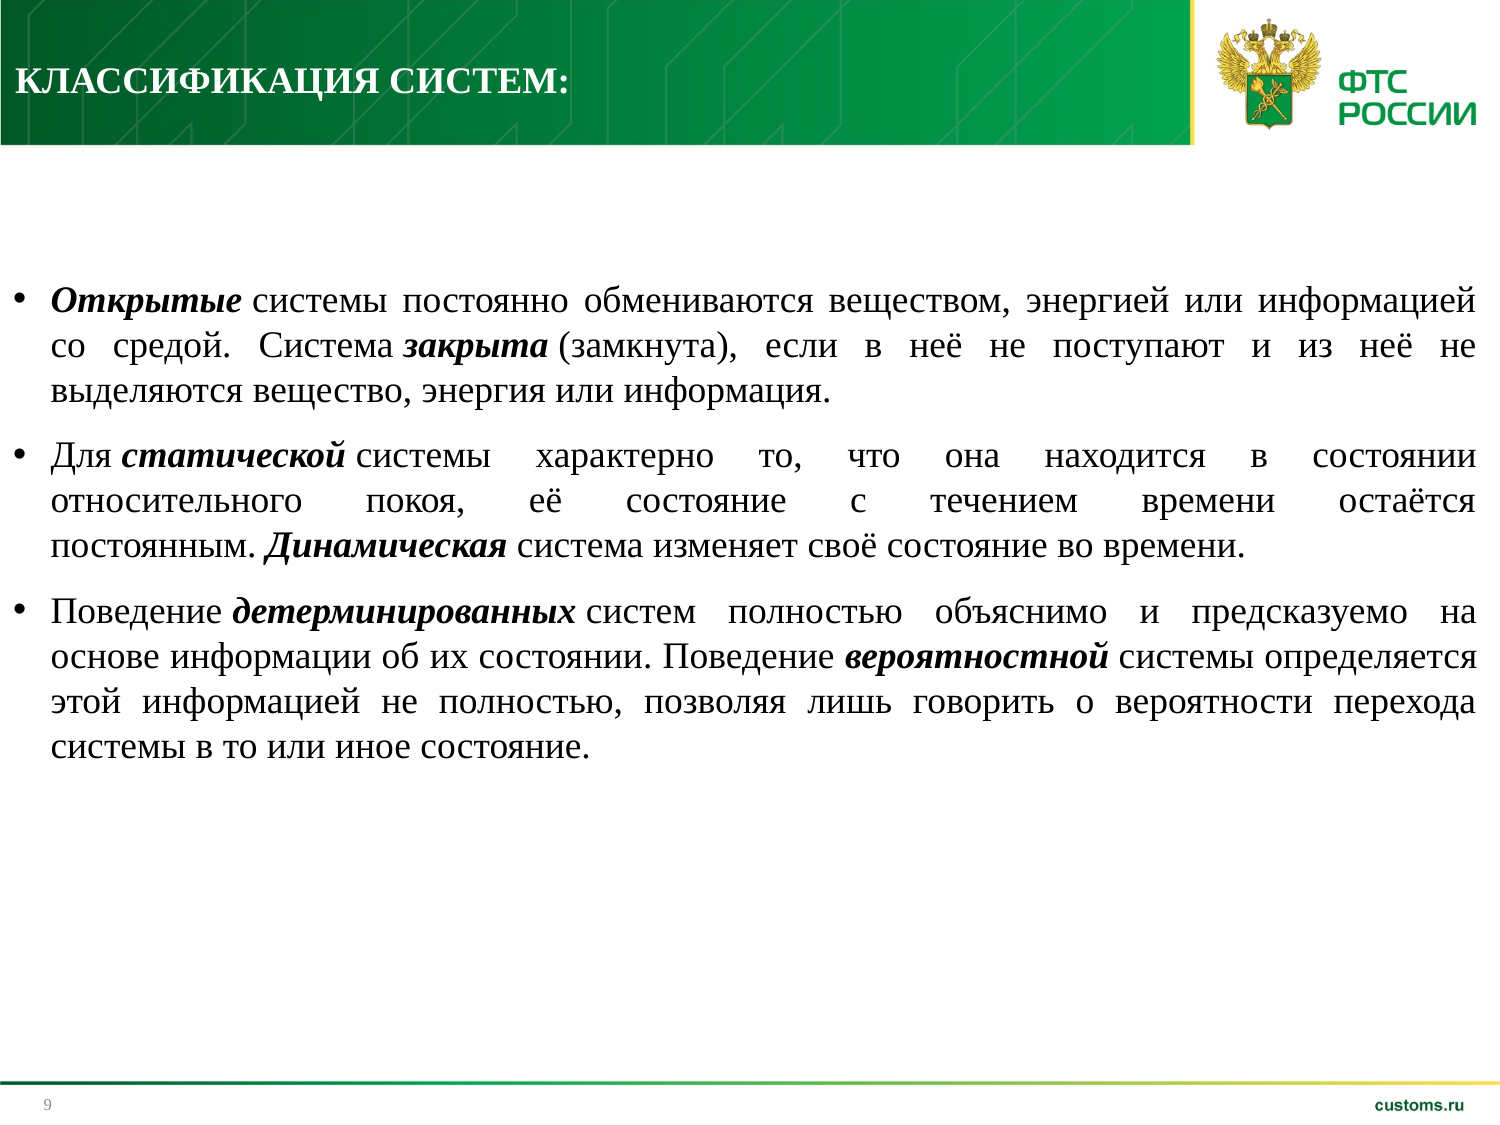

# КЛАССИФИКАЦИЯ СИСТЕМ:
Открытые системы постоянно обмениваются веществом, энергией или информацией со средой. Система закрыта (замкнута), если в неё не поступают и из неё не выделяются вещество, энергия или информация.
Для статической системы характерно то, что она находится в состоянии относительного покоя, её состояние с течением времени остаётся постоянным. Динамическая система изменяет своё состояние во времени.
Поведение детерминированных систем полностью объяснимо и предсказуемо на основе информации об их состоянии. Поведение вероятностной системы определяется этой информацией не полностью, позволяя лишь говорить о вероятности перехода системы в то или иное состояние.

9